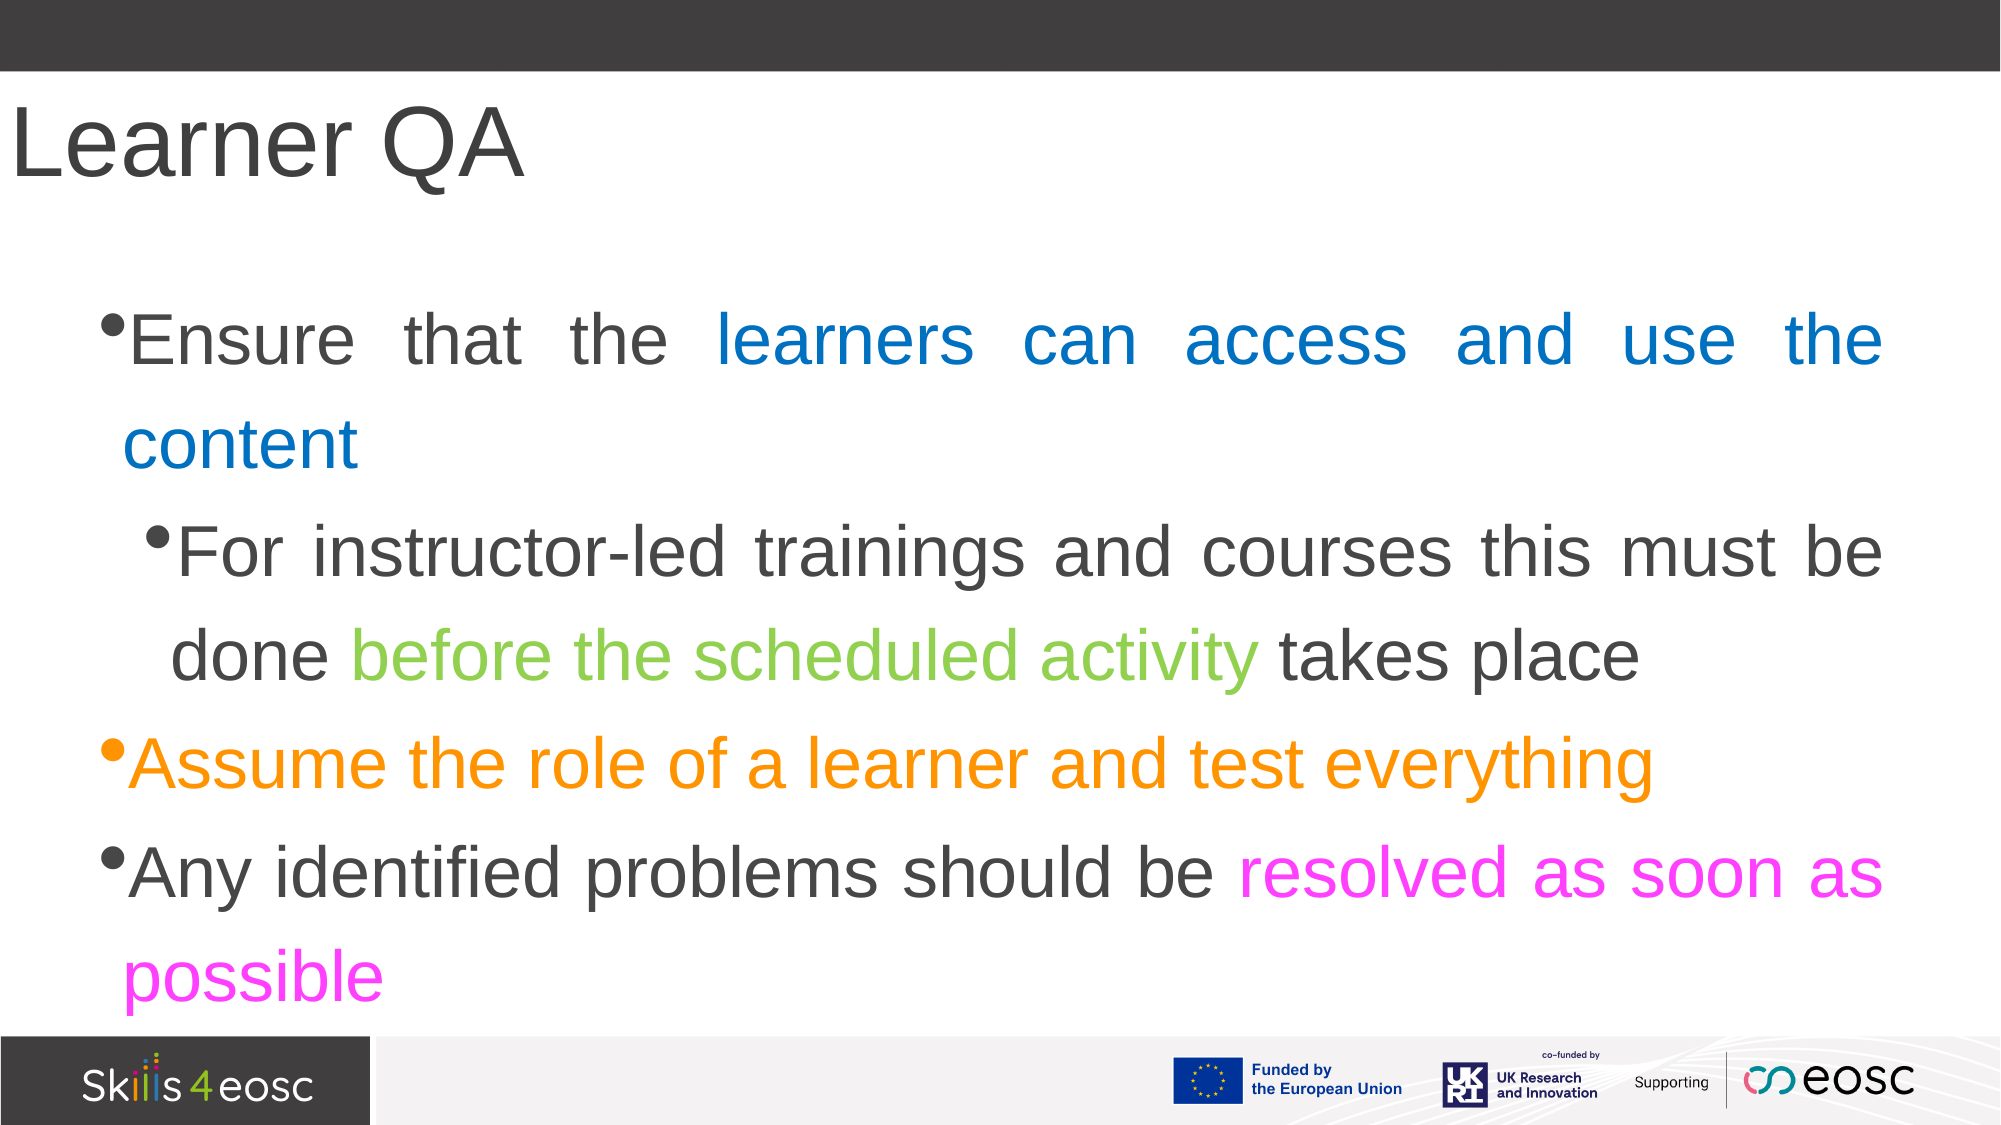

# Learner QA
Ensure that the learners can access and use the content
For instructor-led trainings and courses this must be done before the scheduled activity takes place
Assume the role of a learner and test everything
Any identified problems should be resolved as soon as possible